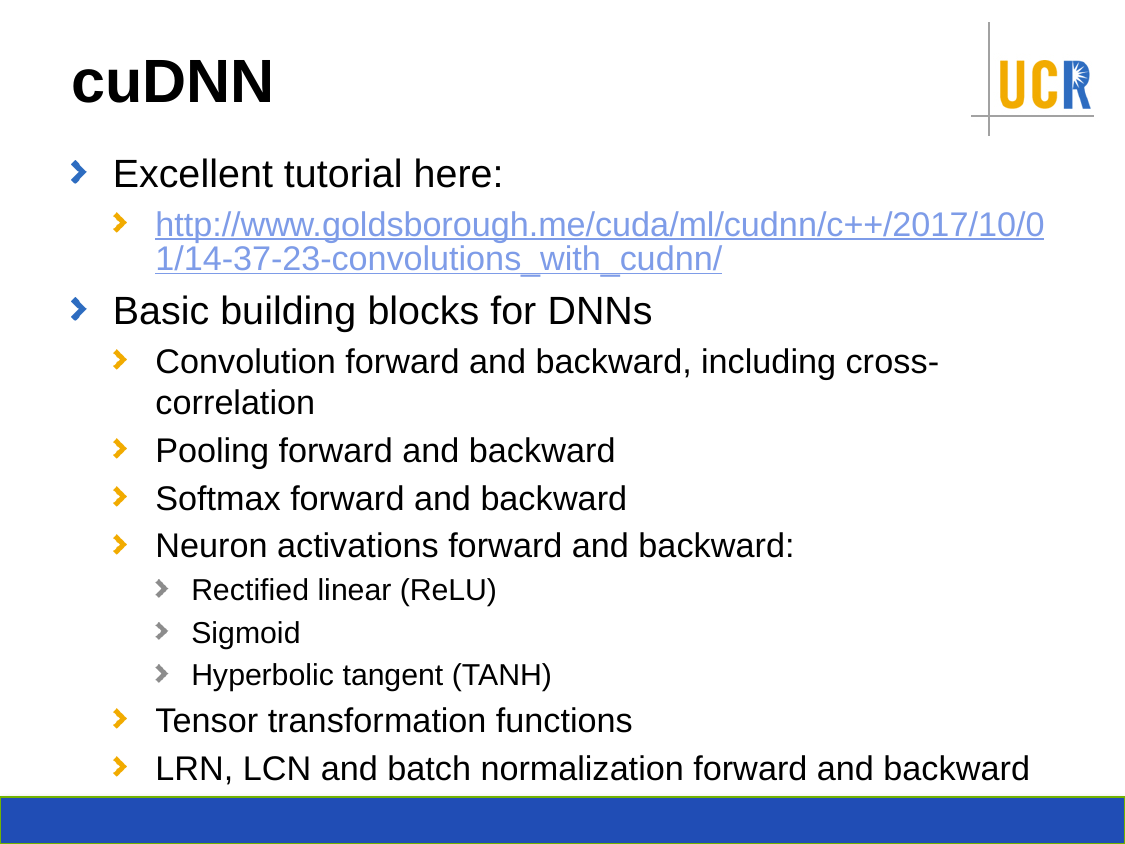

# cuDNN
Excellent tutorial here:
http://www.goldsborough.me/cuda/ml/cudnn/c++/2017/10/01/14-37-23-convolutions_with_cudnn/
Basic building blocks for DNNs
Convolution forward and backward, including cross-correlation
Pooling forward and backward
Softmax forward and backward
Neuron activations forward and backward:
Rectified linear (ReLU)
Sigmoid
Hyperbolic tangent (TANH)
Tensor transformation functions
LRN, LCN and batch normalization forward and backward